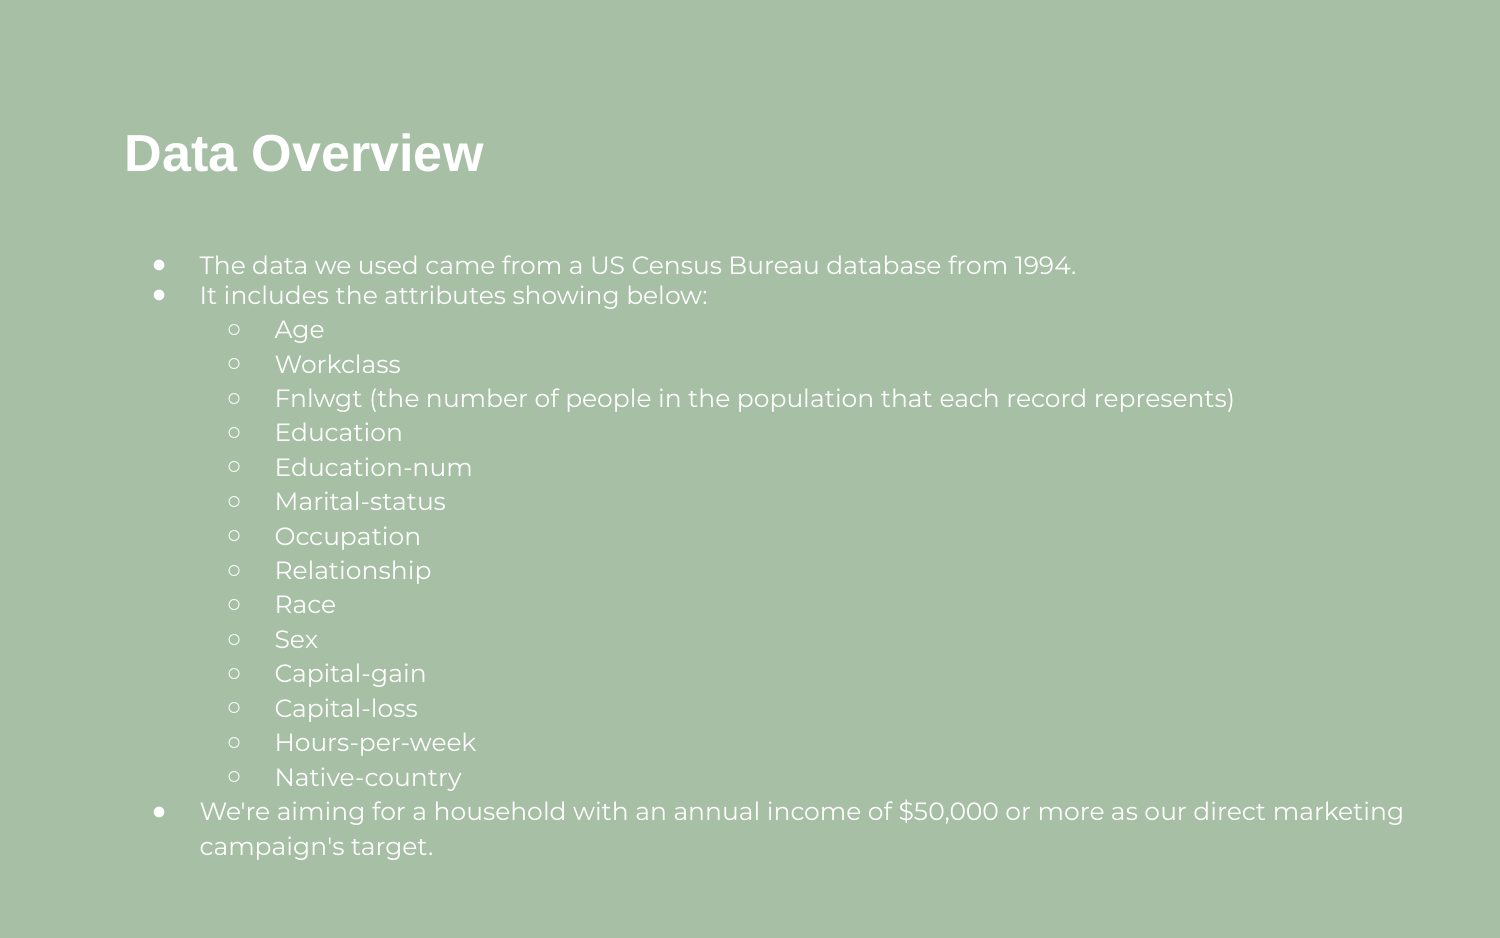

# Data Overview

The data we used came from a US Census Bureau database from 1994.
It includes the attributes showing below:
Age
Workclass
Fnlwgt (the number of people in the population that each record represents)
Education
Education-num
Marital-status
Occupation
Relationship
Race
Sex
Capital-gain
Capital-loss
Hours-per-week
Native-country
We're aiming for a household with an annual income of $50,000 or more as our direct marketing campaign's target.